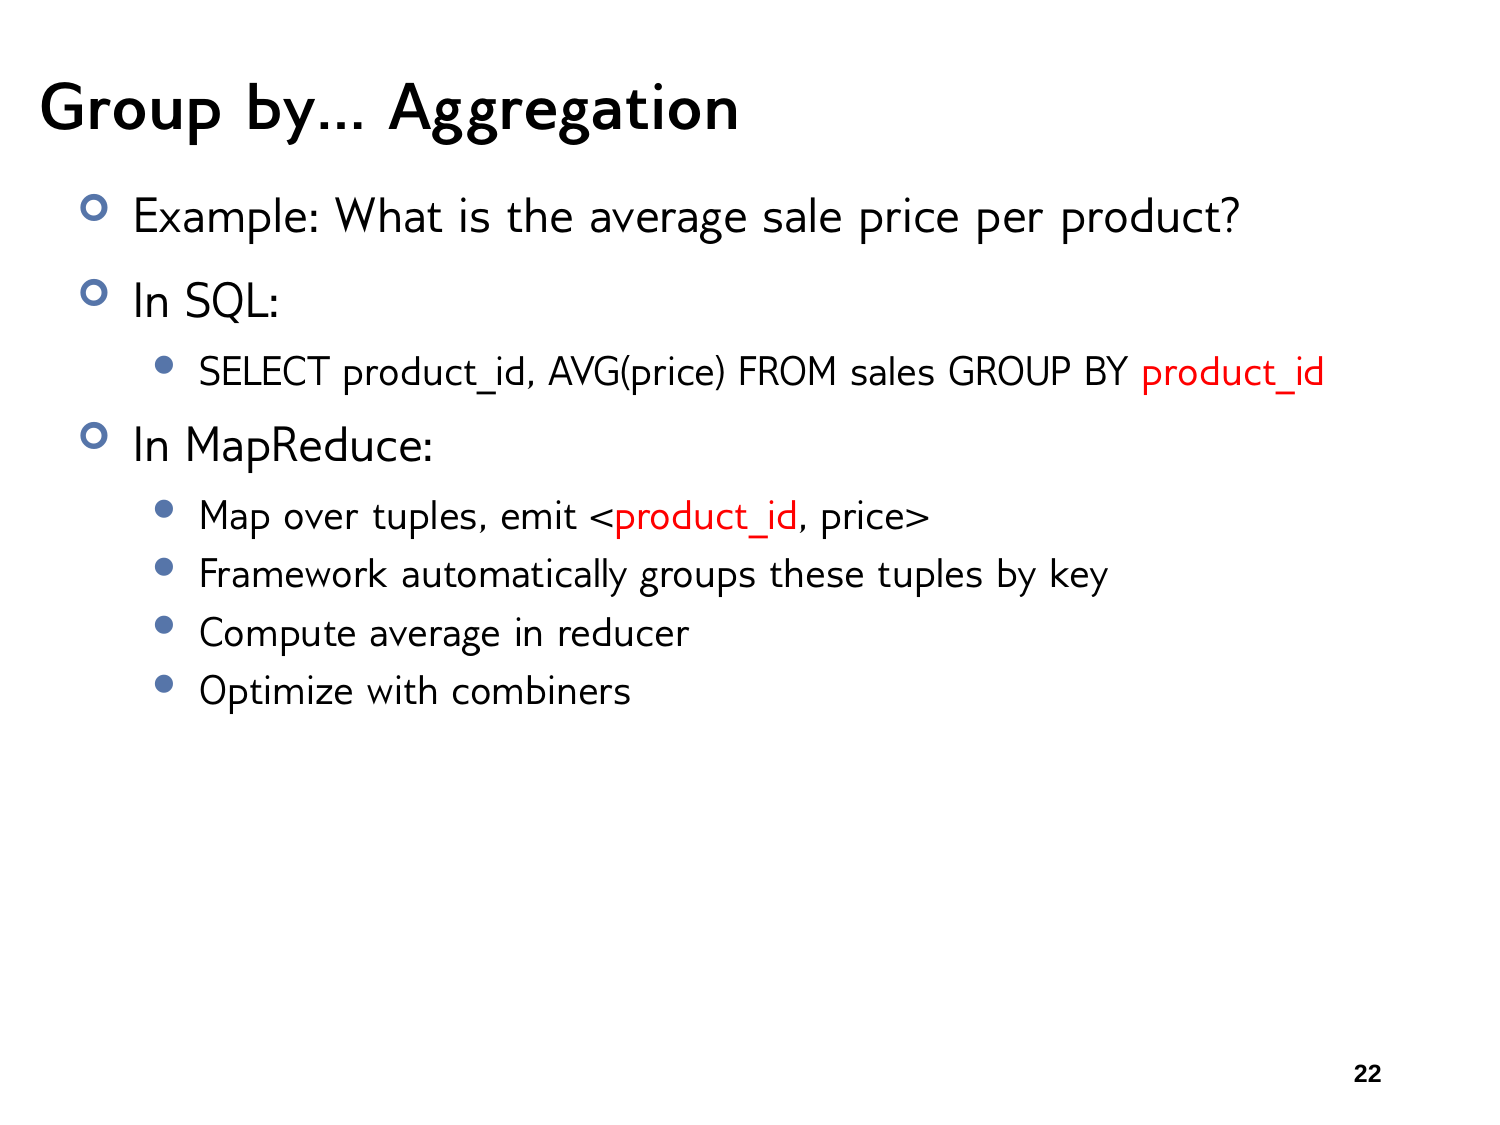

# Group by… Aggregation
Example: What is the average sale price per product?
In SQL:
SELECT product_id, AVG(price) FROM sales GROUP BY product_id
In MapReduce:
Map over tuples, emit <product_id, price>
Framework automatically groups these tuples by key
Compute average in reducer
Optimize with combiners
22